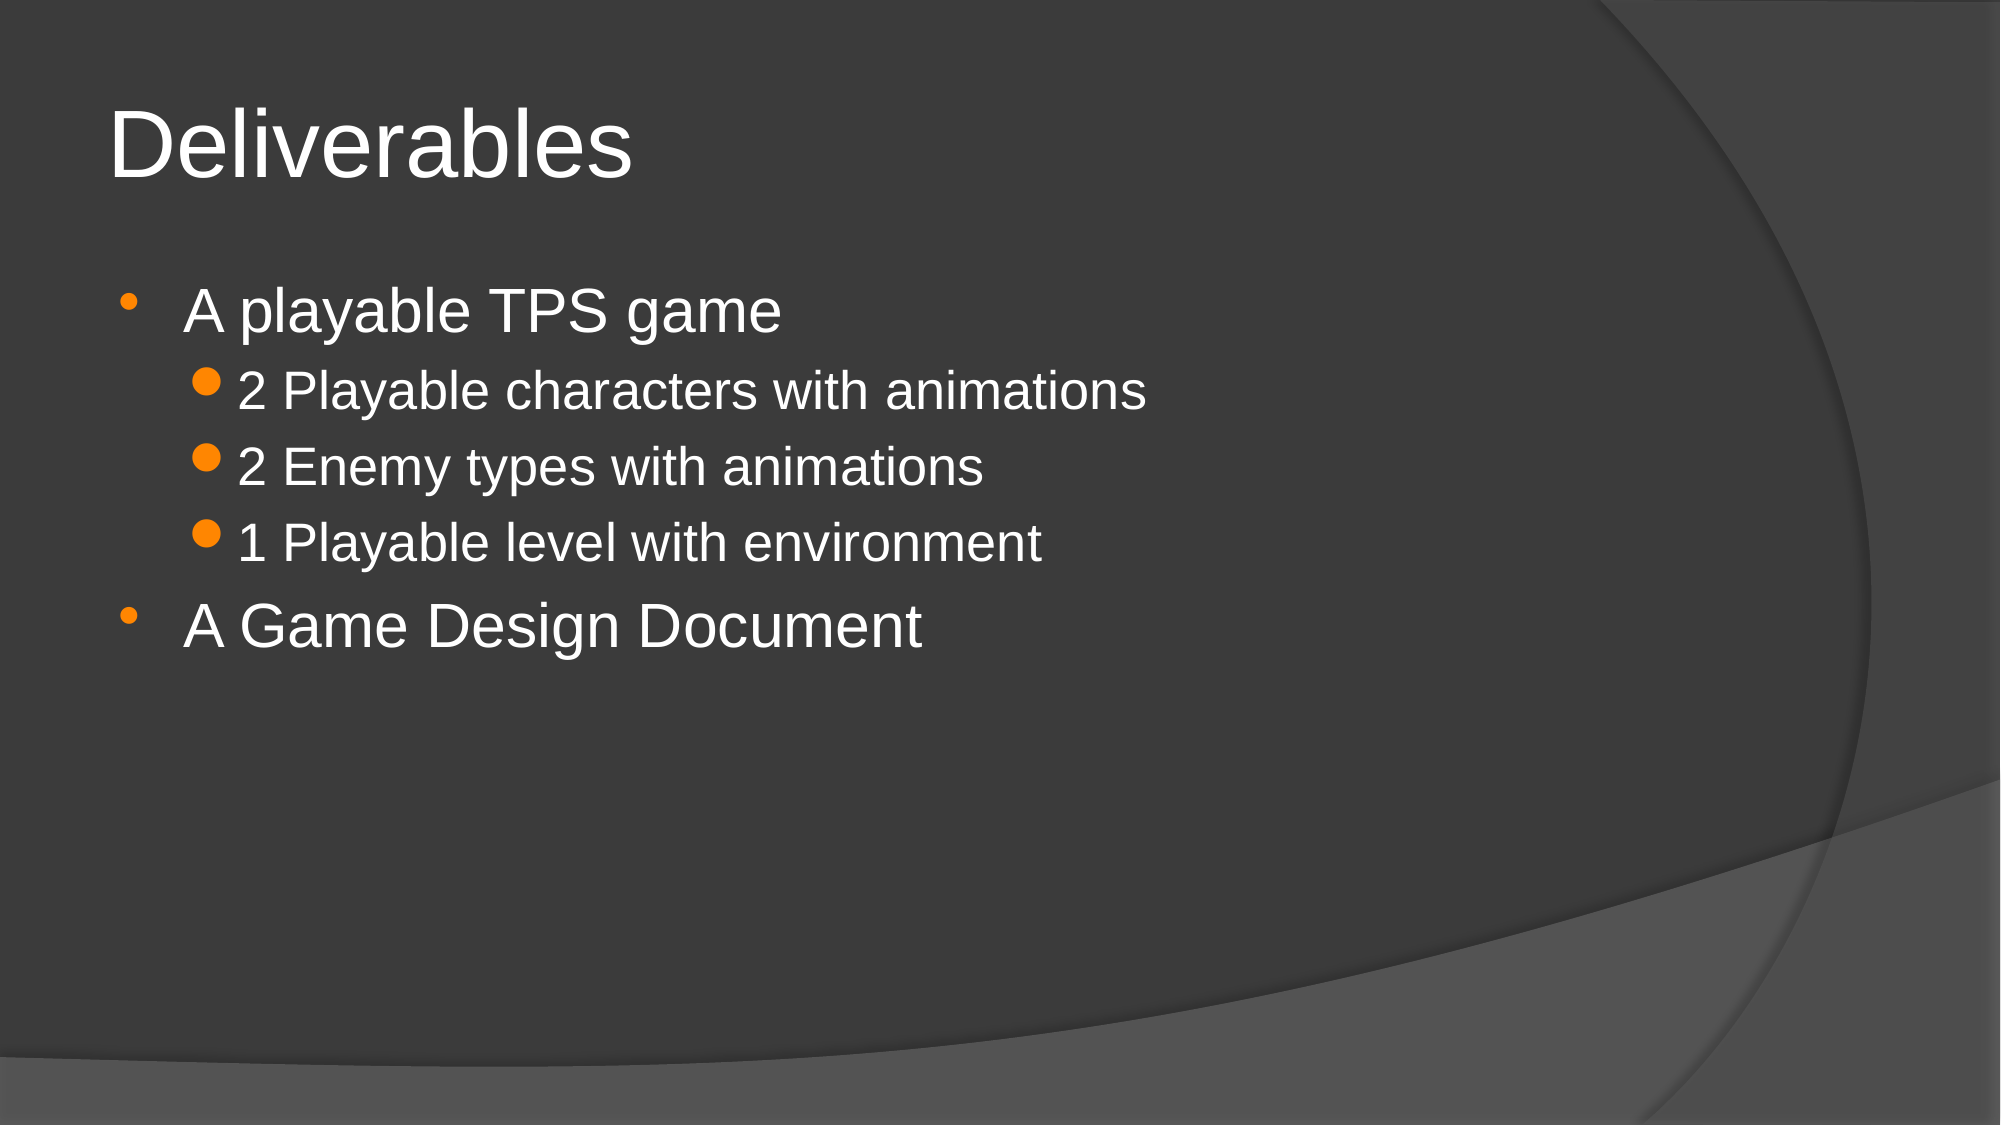

# Deliverables
A playable TPS game
2 Playable characters with animations
2 Enemy types with animations
1 Playable level with environment
A Game Design Document